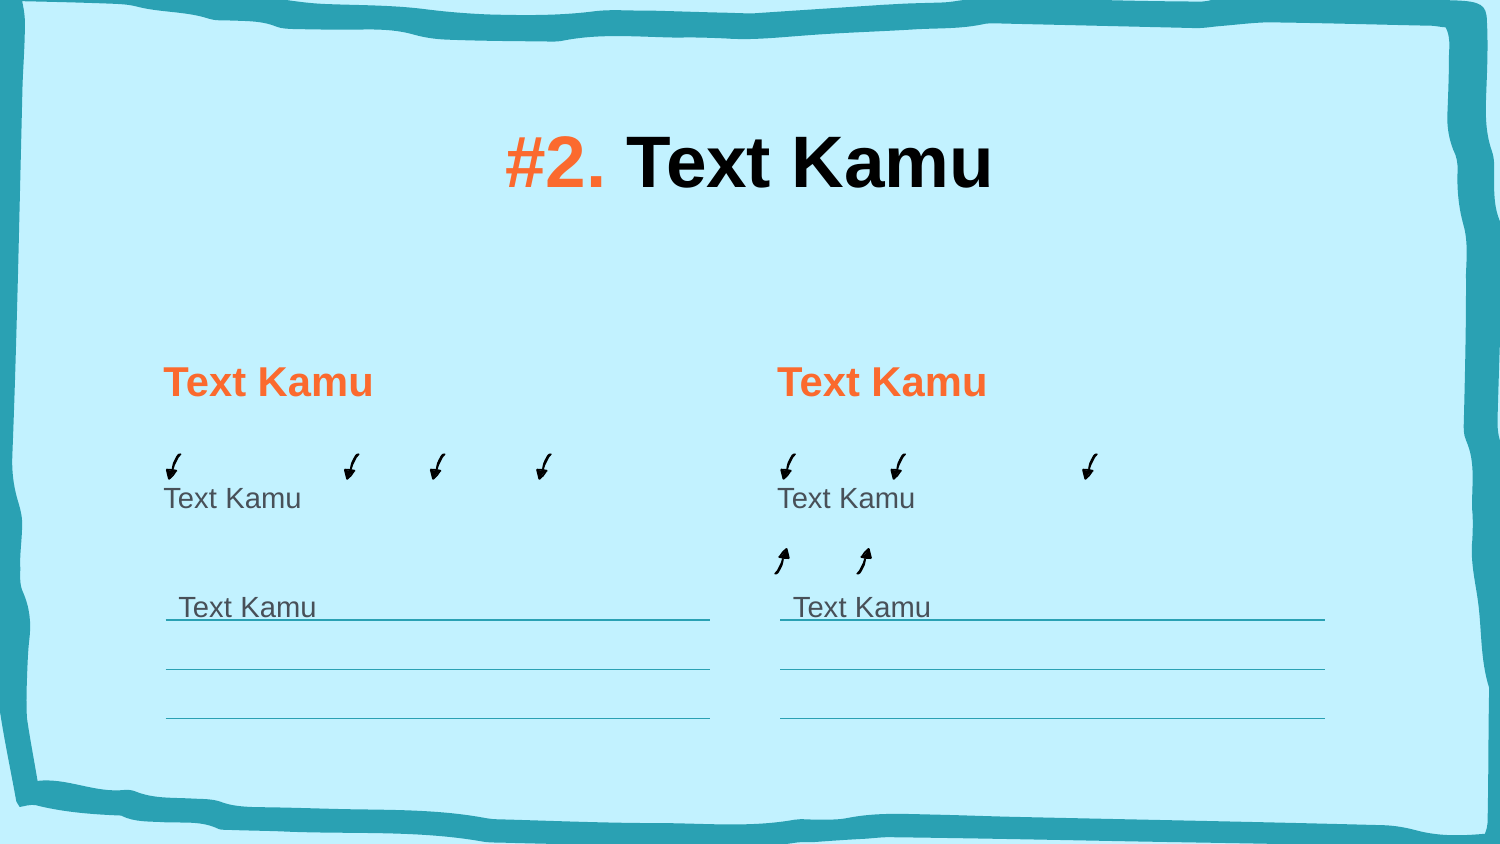

# #2. Text Kamu
Text Kamu
Text Kamu

Text Kamu
Text Kamu

Text Kamu
Text Kamu